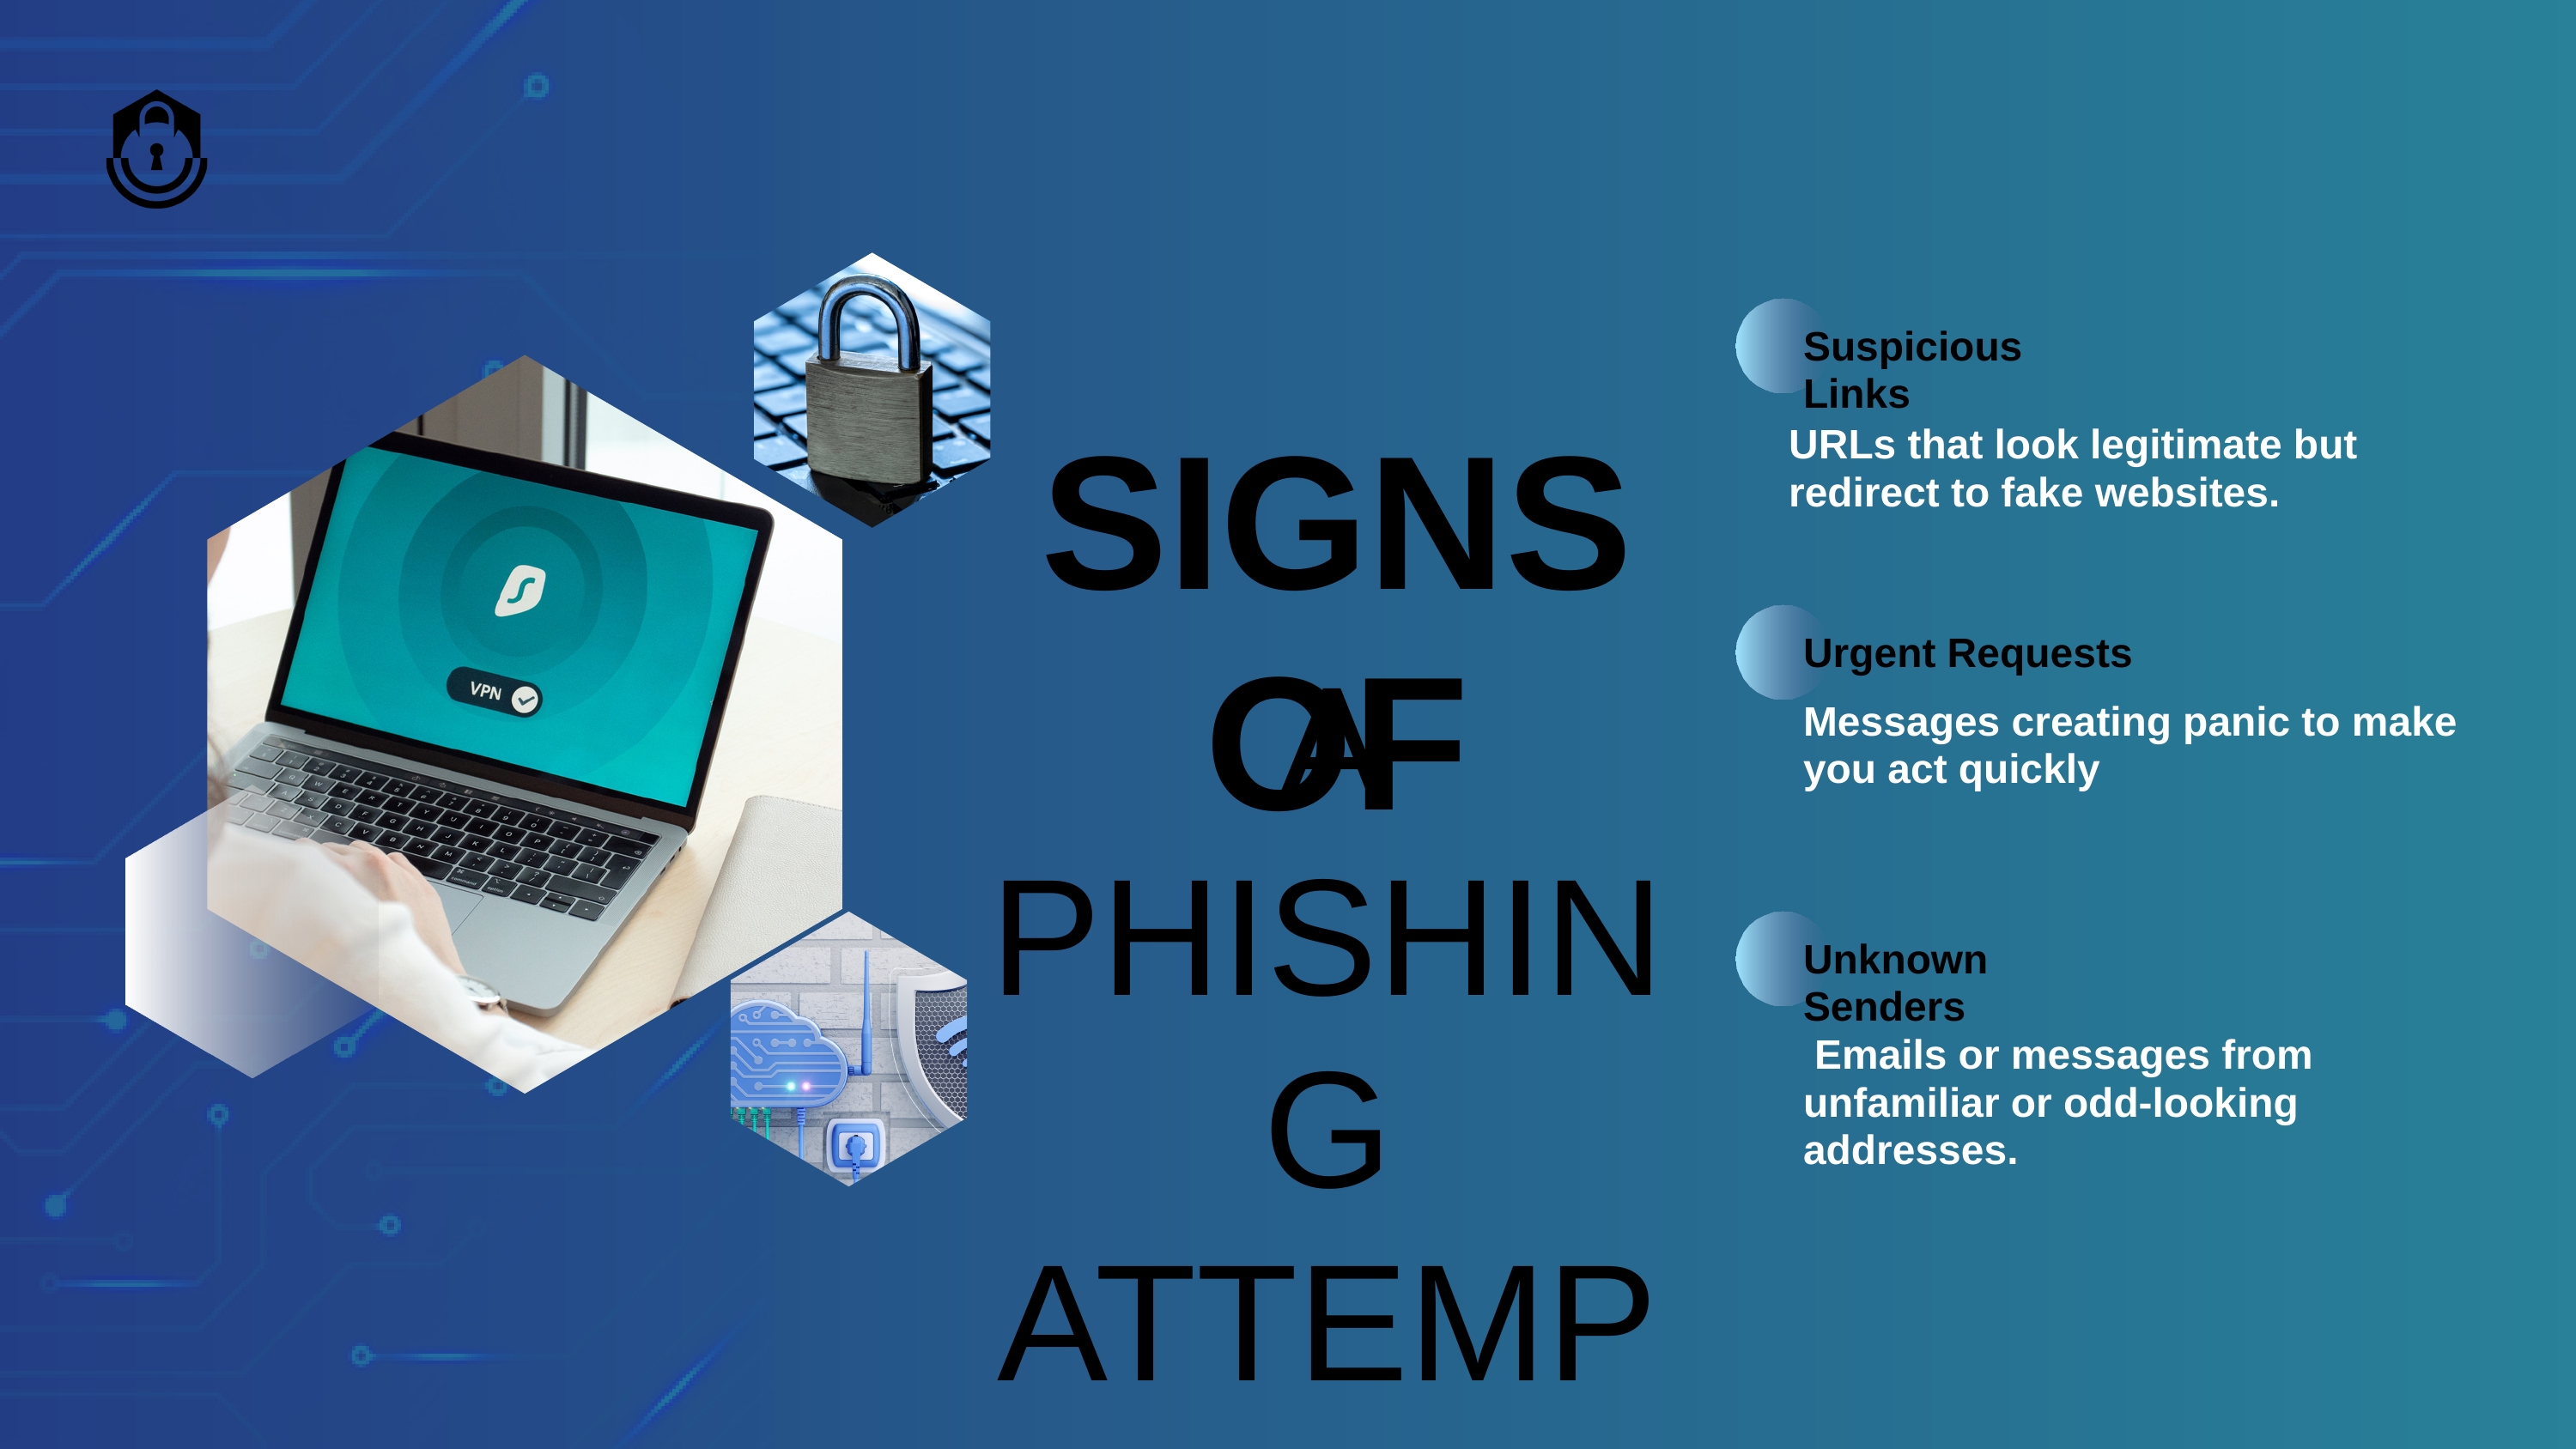

Suspicious Links

SIGNS OF
URLs that look legitimate but redirect to fake websites.

Urgent Requests
A PHISHING ATTEMPT
Messages creating panic to make you act quickly

Unknown Senders
 Emails or messages from unfamiliar or odd-looking addresses.